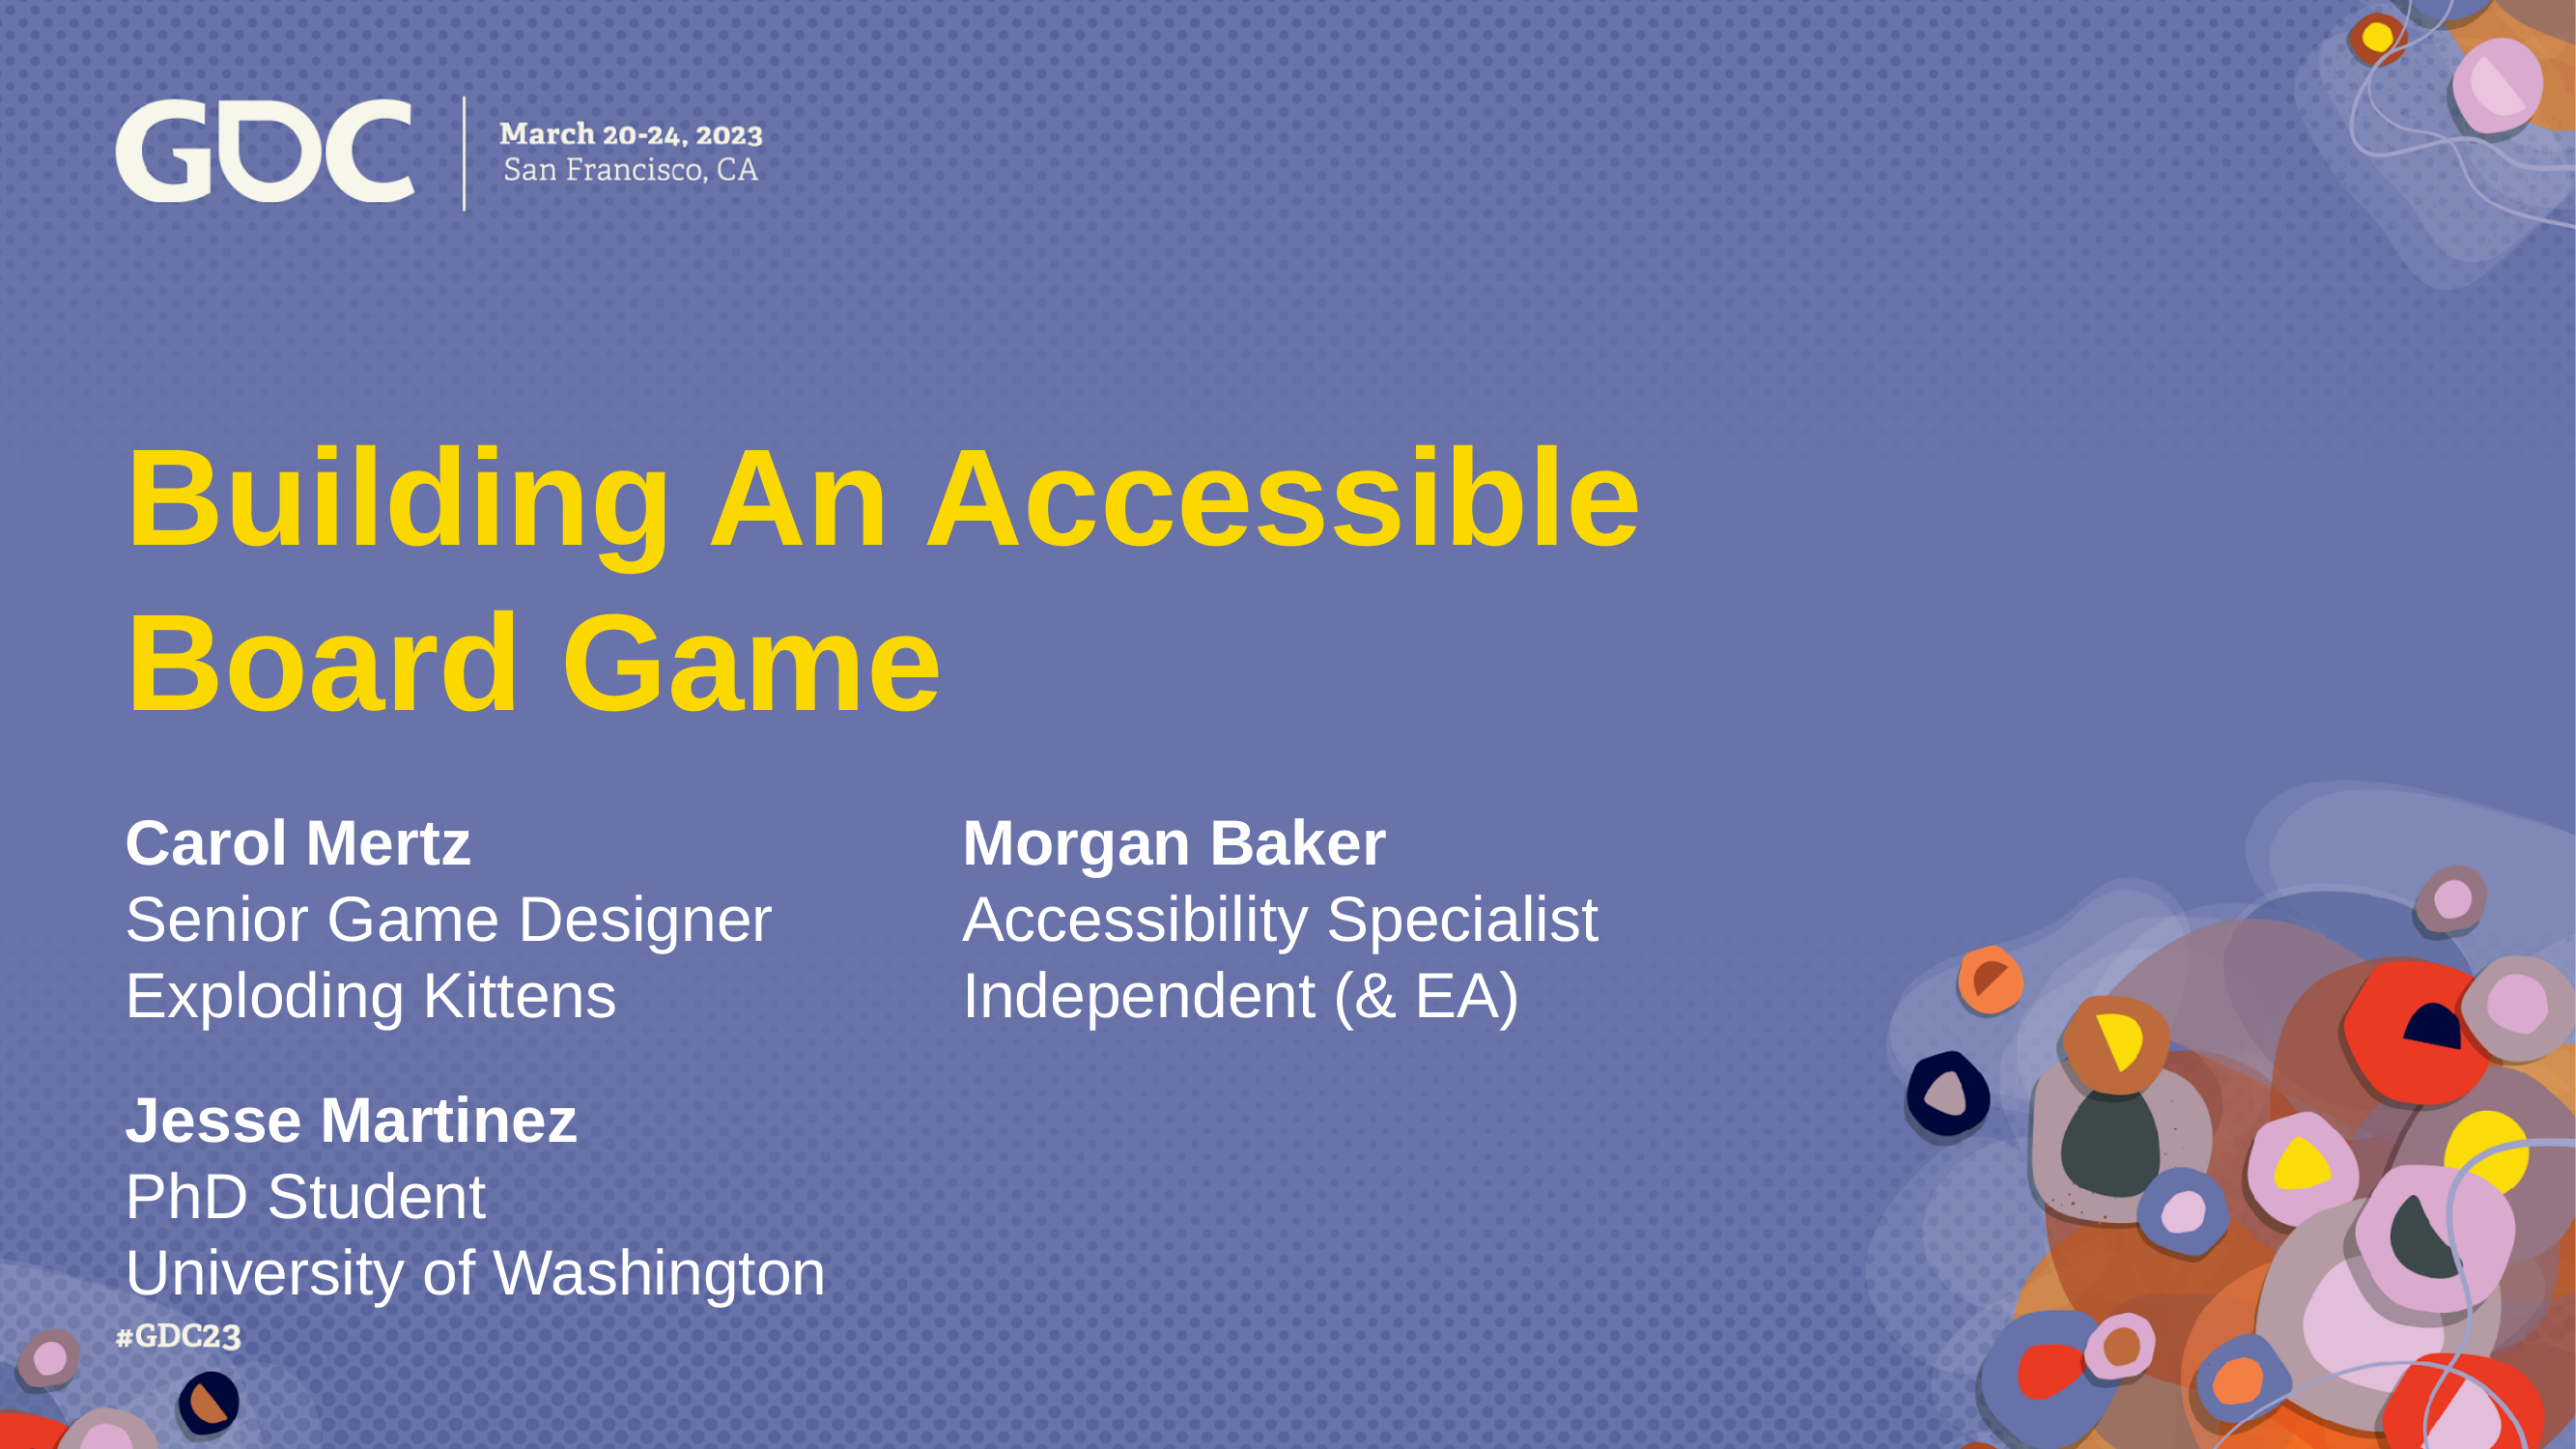

Building An Accessible
Board Game
Carol Mertz
Senior Game Designer
Exploding Kittens
Morgan Baker
Accessibility Specialist Independent (& EA)
Jesse Martinez
PhD Student
University of Washington